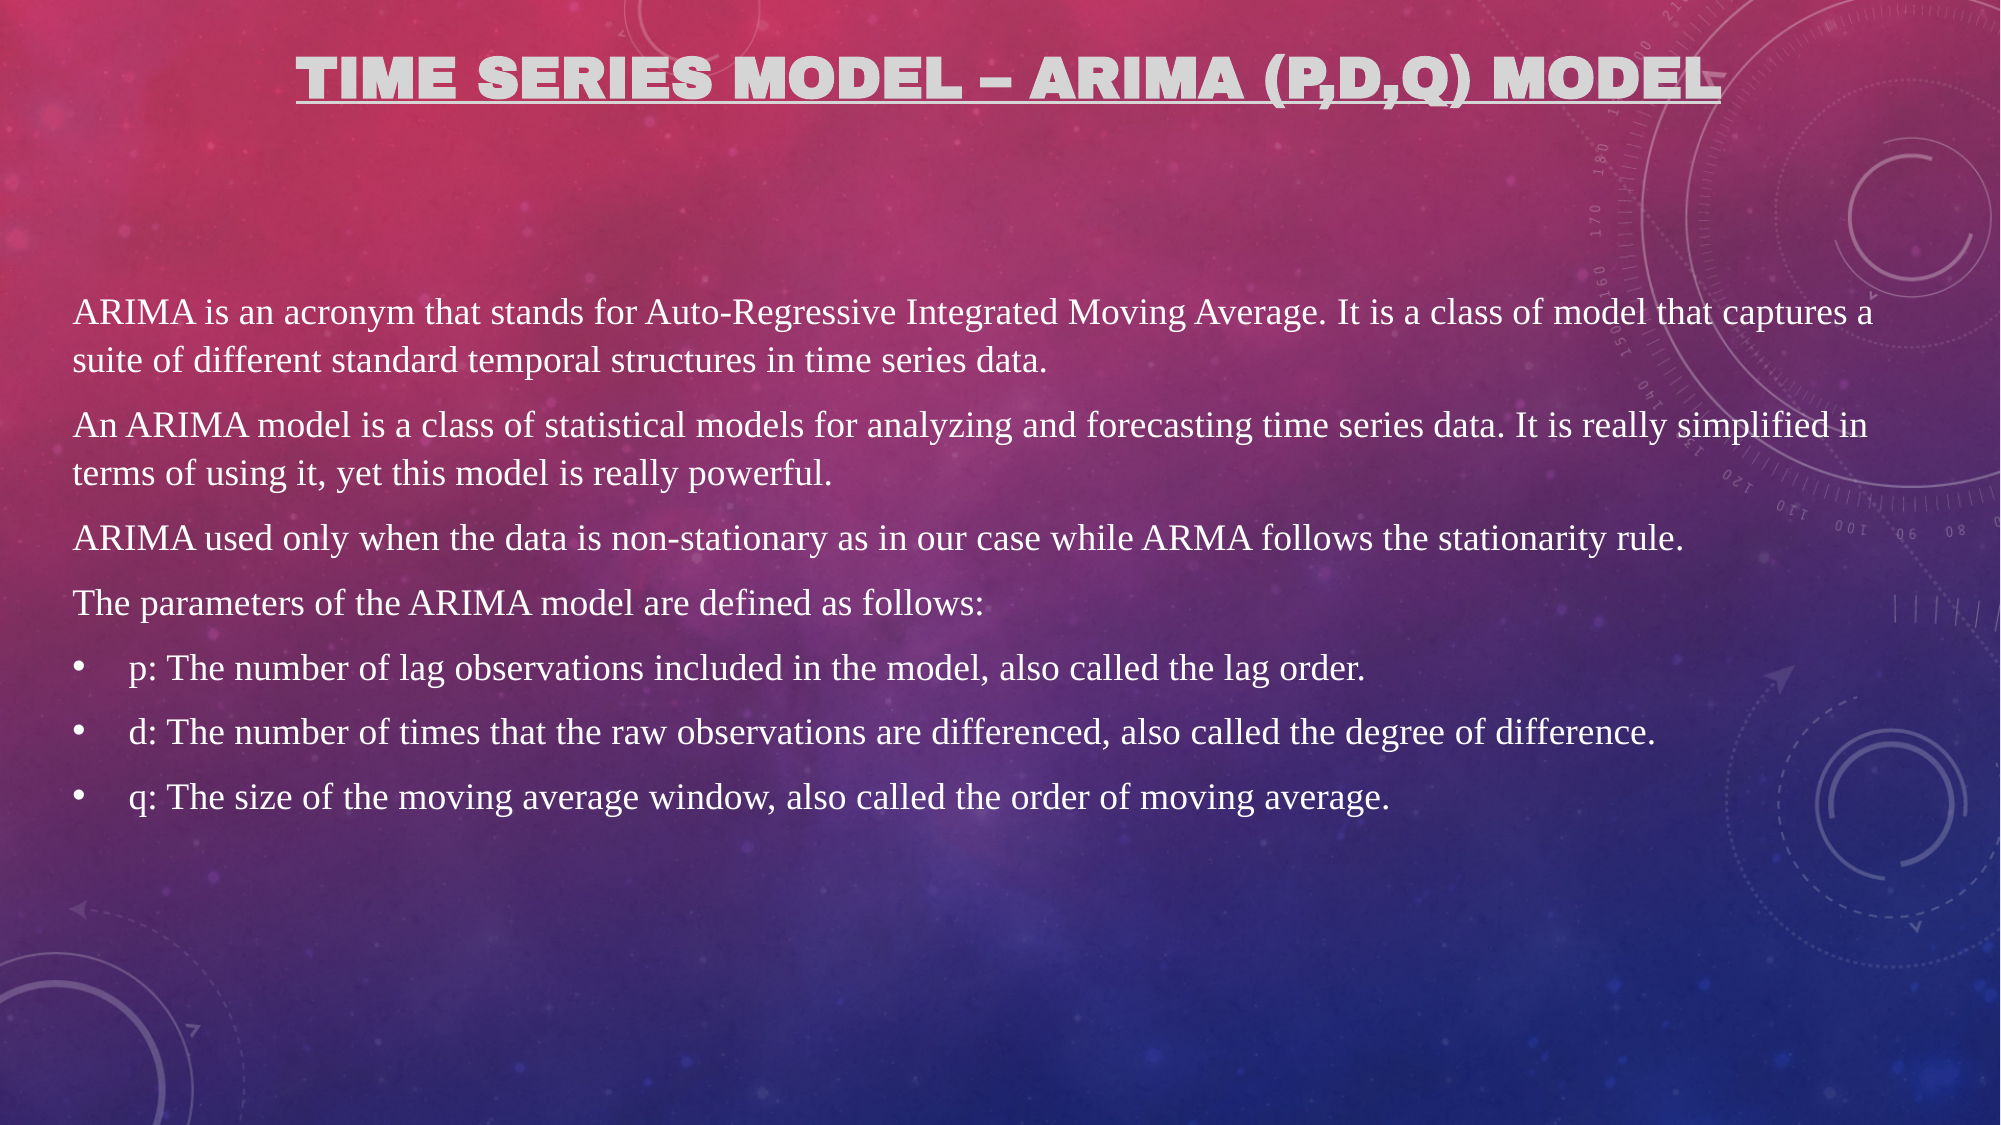

# TIME SERIES MODEL – ARIMA (P,D,Q) MODEL
ARIMA is an acronym that stands for Auto-Regressive Integrated Moving Average. It is a class of model that captures a suite of different standard temporal structures in time series data.
An ARIMA model is a class of statistical models for analyzing and forecasting time series data. It is really simplified in terms of using it, yet this model is really powerful.
ARIMA used only when the data is non-stationary as in our case while ARMA follows the stationarity rule.
The parameters of the ARIMA model are defined as follows:
p: The number of lag observations included in the model, also called the lag order.
d: The number of times that the raw observations are differenced, also called the degree of difference.
q: The size of the moving average window, also called the order of moving average.